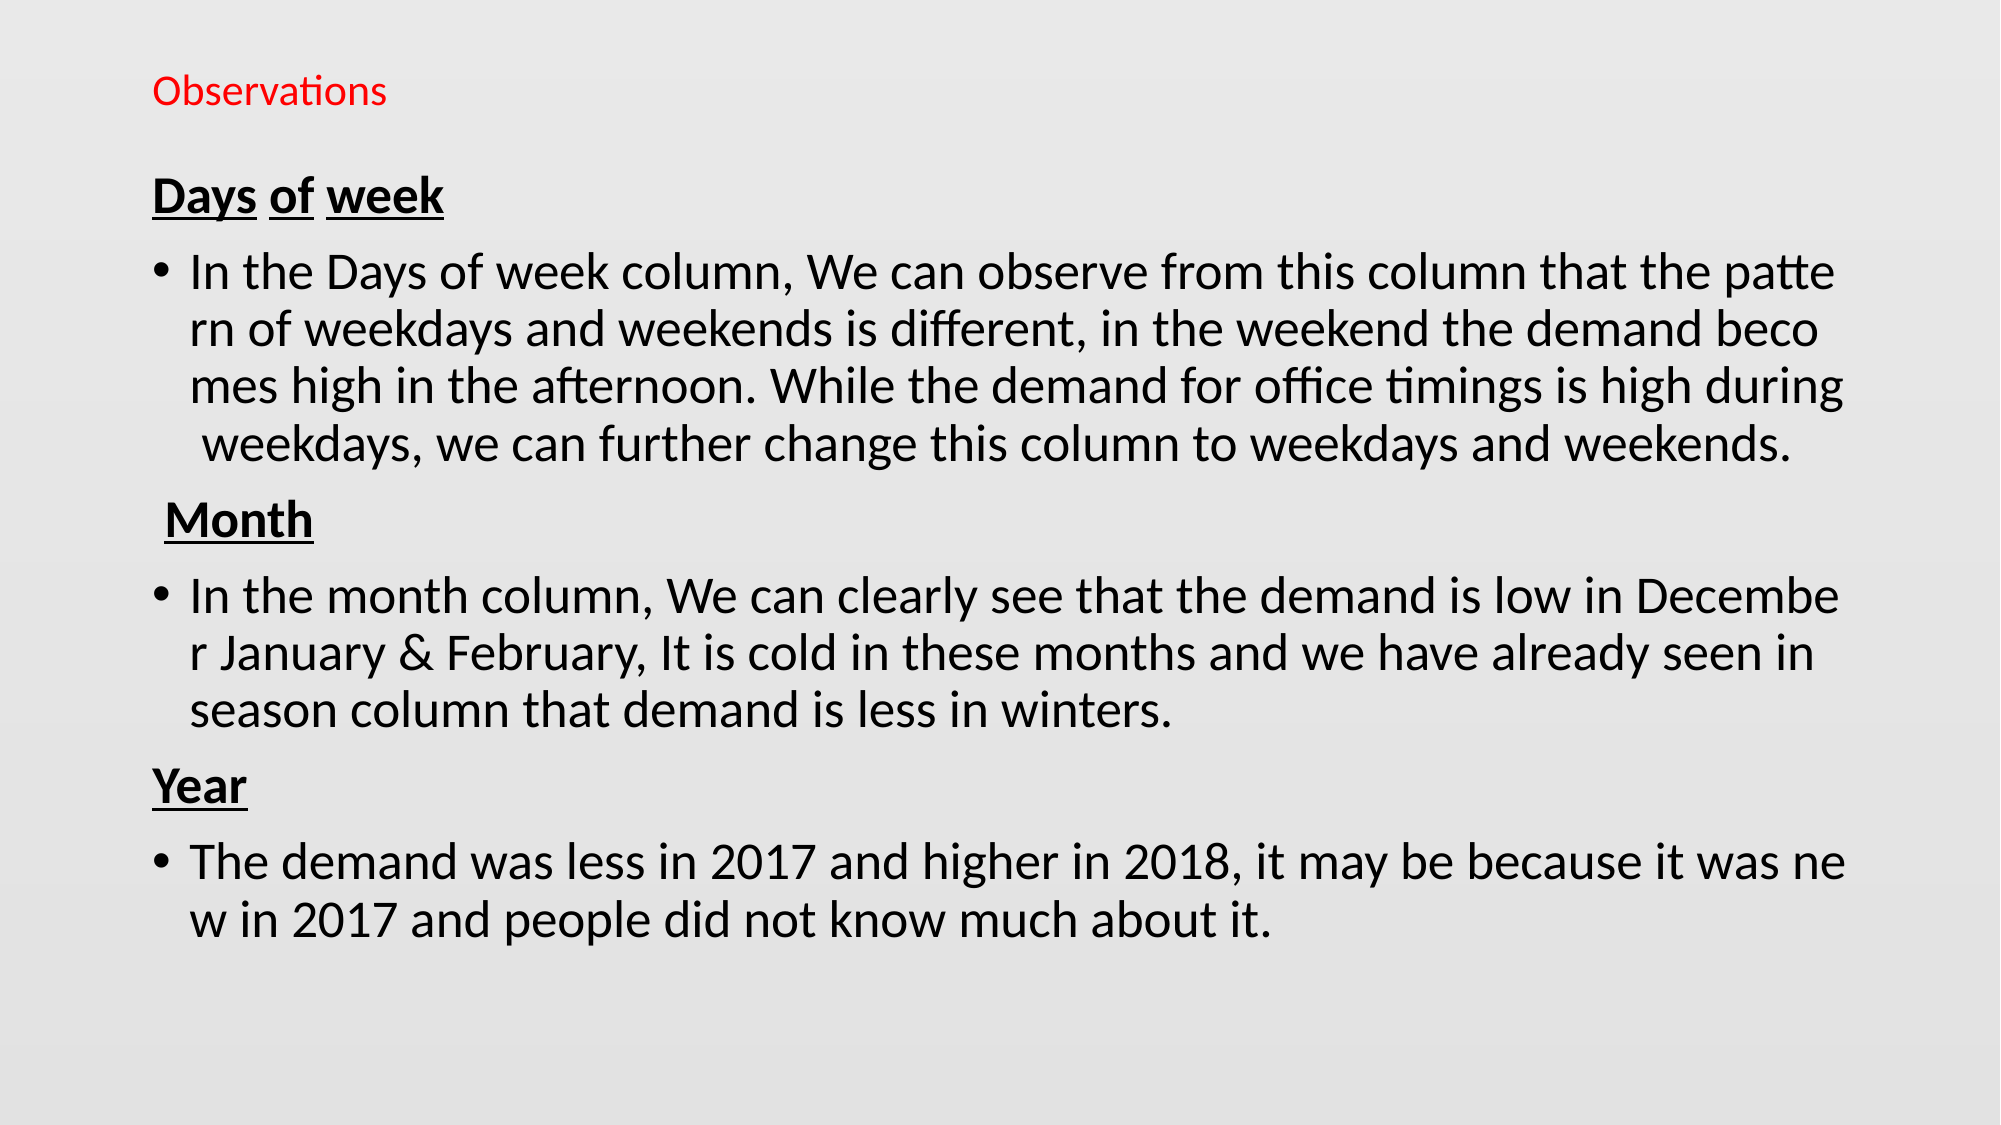

# Observations
Days of week
In the Days of week column, We can observe from this column that the pattern of weekdays and weekends is different, in the weekend the demand becomes high in the afternoon. While the demand for office timings is high during weekdays, we can further change this column to weekdays and weekends.
 Month
In the month column, We can clearly see that the demand is low in December January & February, It is cold in these months and we have already seen in season column that demand is less in winters.
Year
The demand was less in 2017 and higher in 2018, it may be because it was new in 2017 and people did not know much about it.